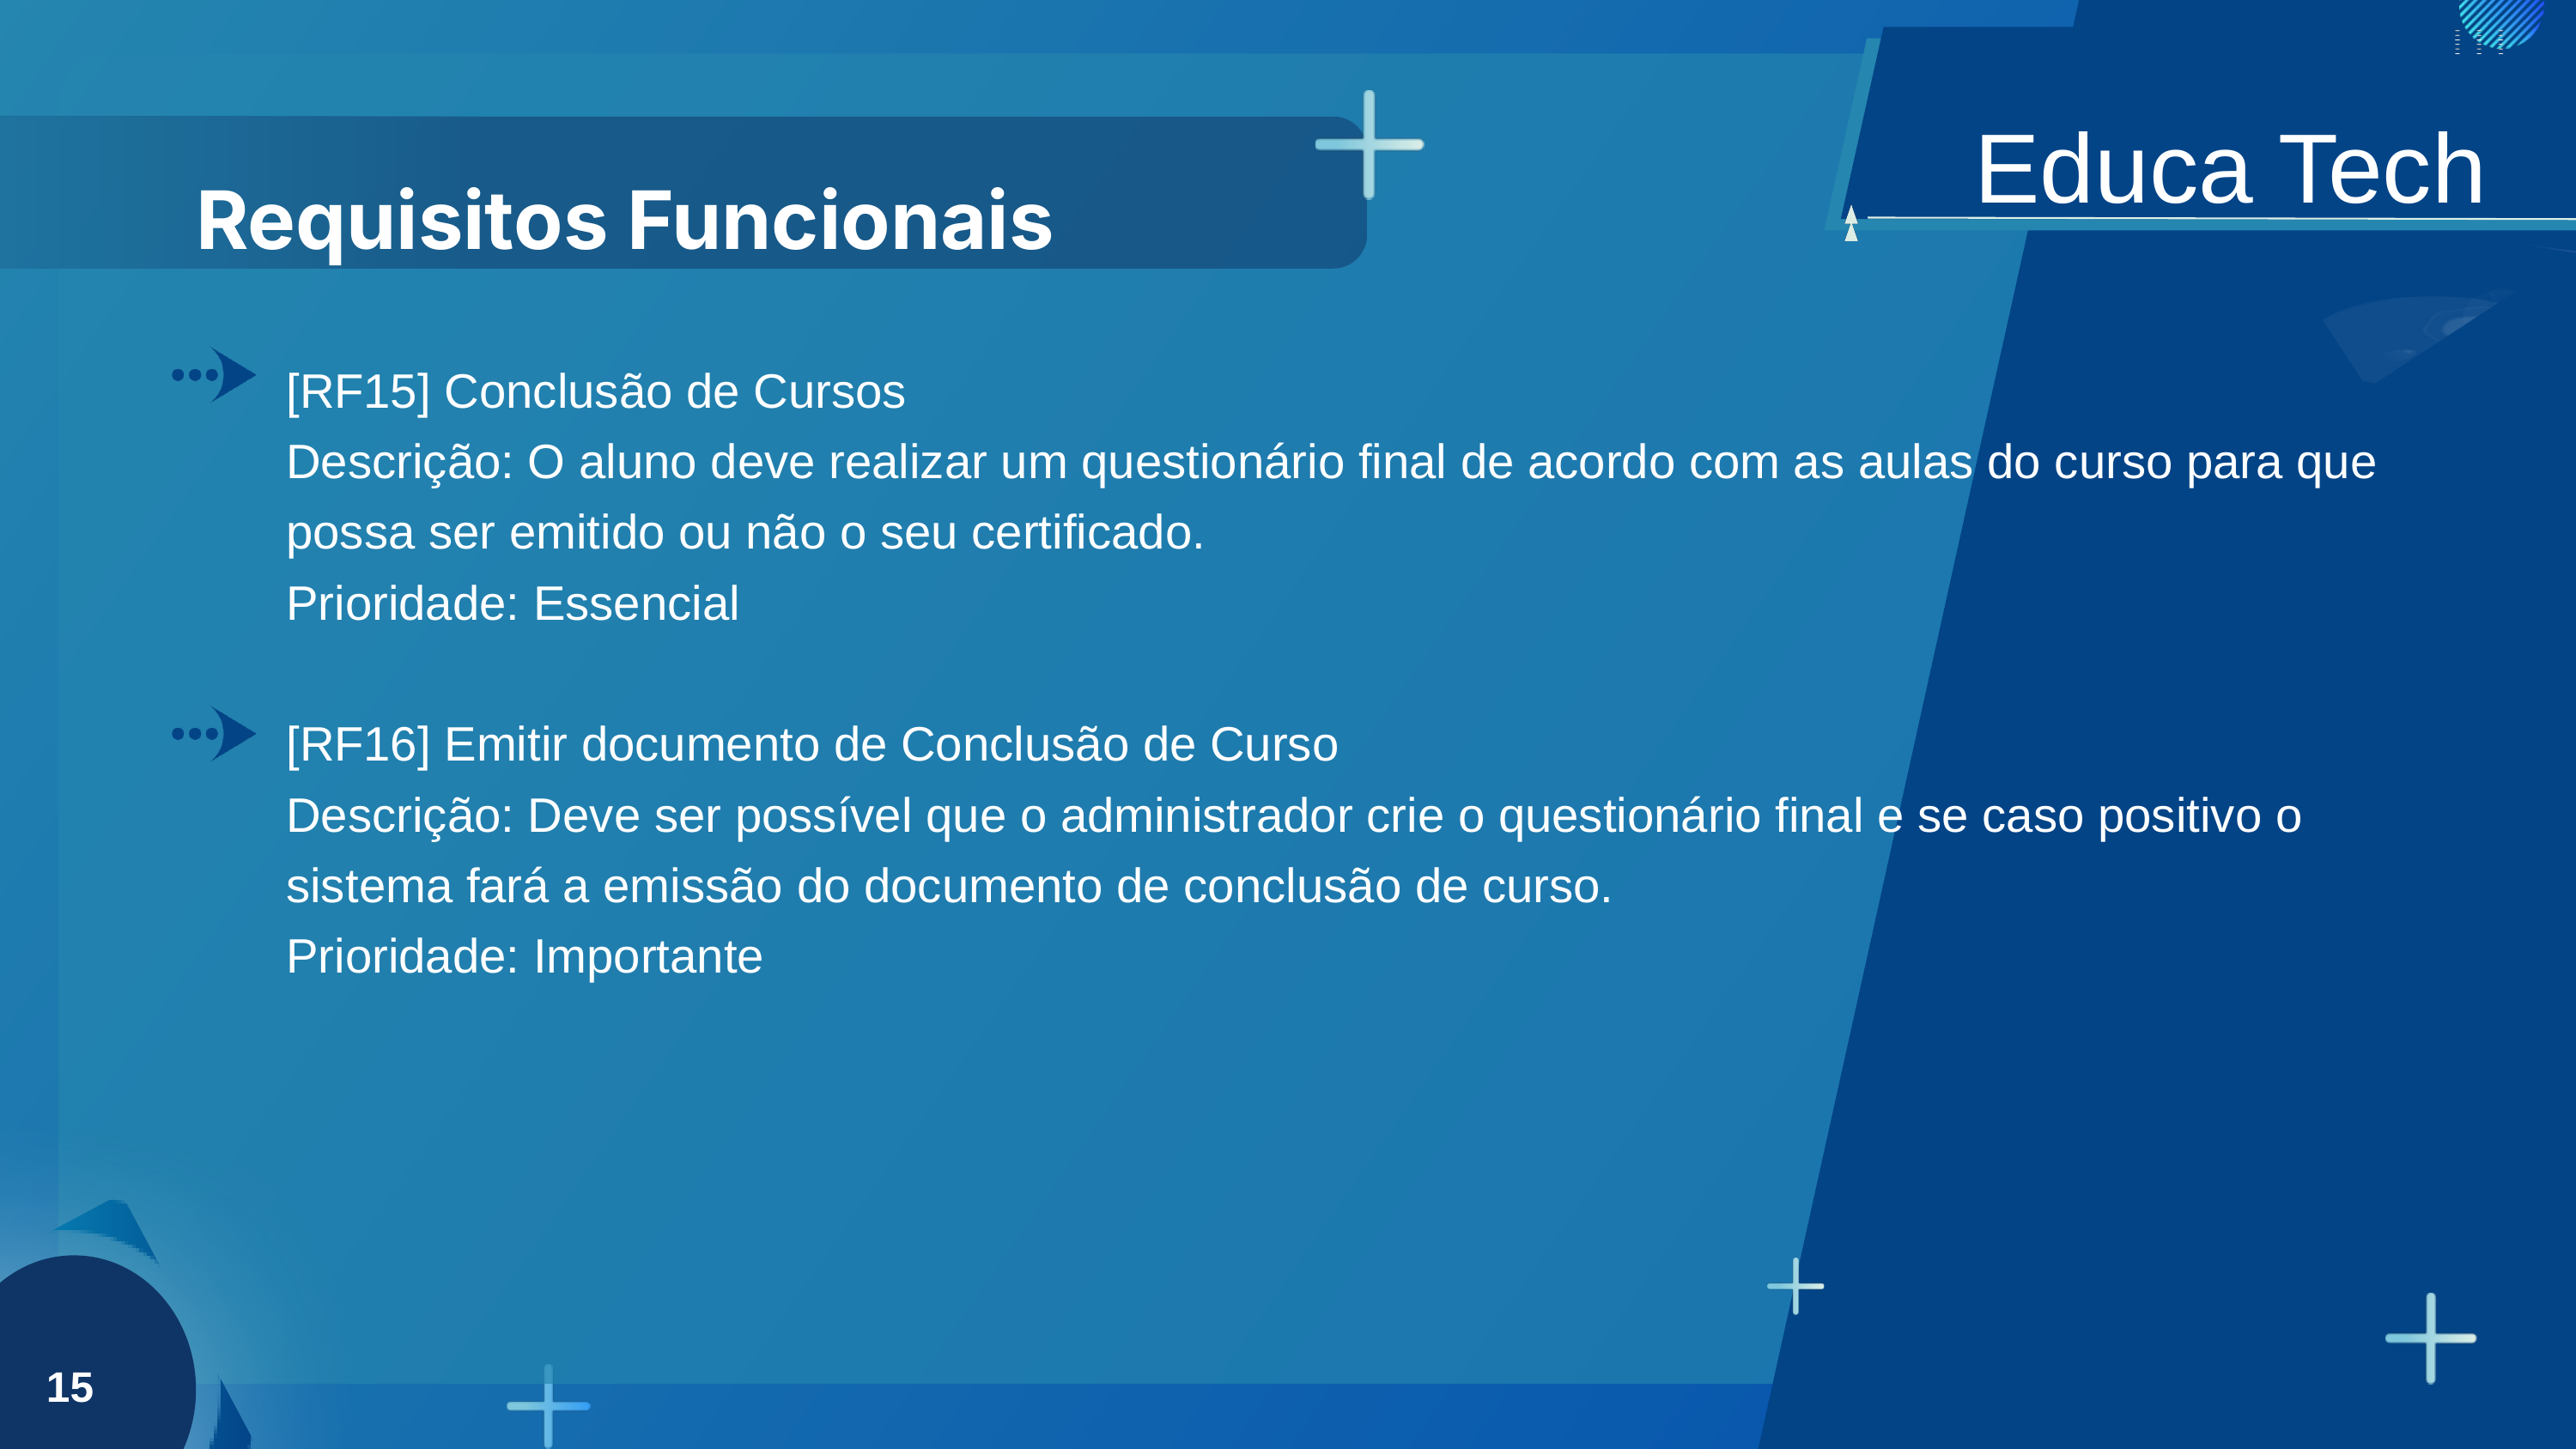

Educa Tech

Requisitos Funcionais

[RF15] Conclusão de Cursos
Descrição: O aluno deve realizar um questionário final de acordo com as aulas do curso para que possa ser emitido ou não o seu certificado.
Prioridade: Essencial

[RF16] Emitir documento de Conclusão de Curso
Descrição: Deve ser possível que o administrador crie o questionário final e se caso positivo o sistema fará a emissão do documento de conclusão de curso.
Prioridade: Importante

15